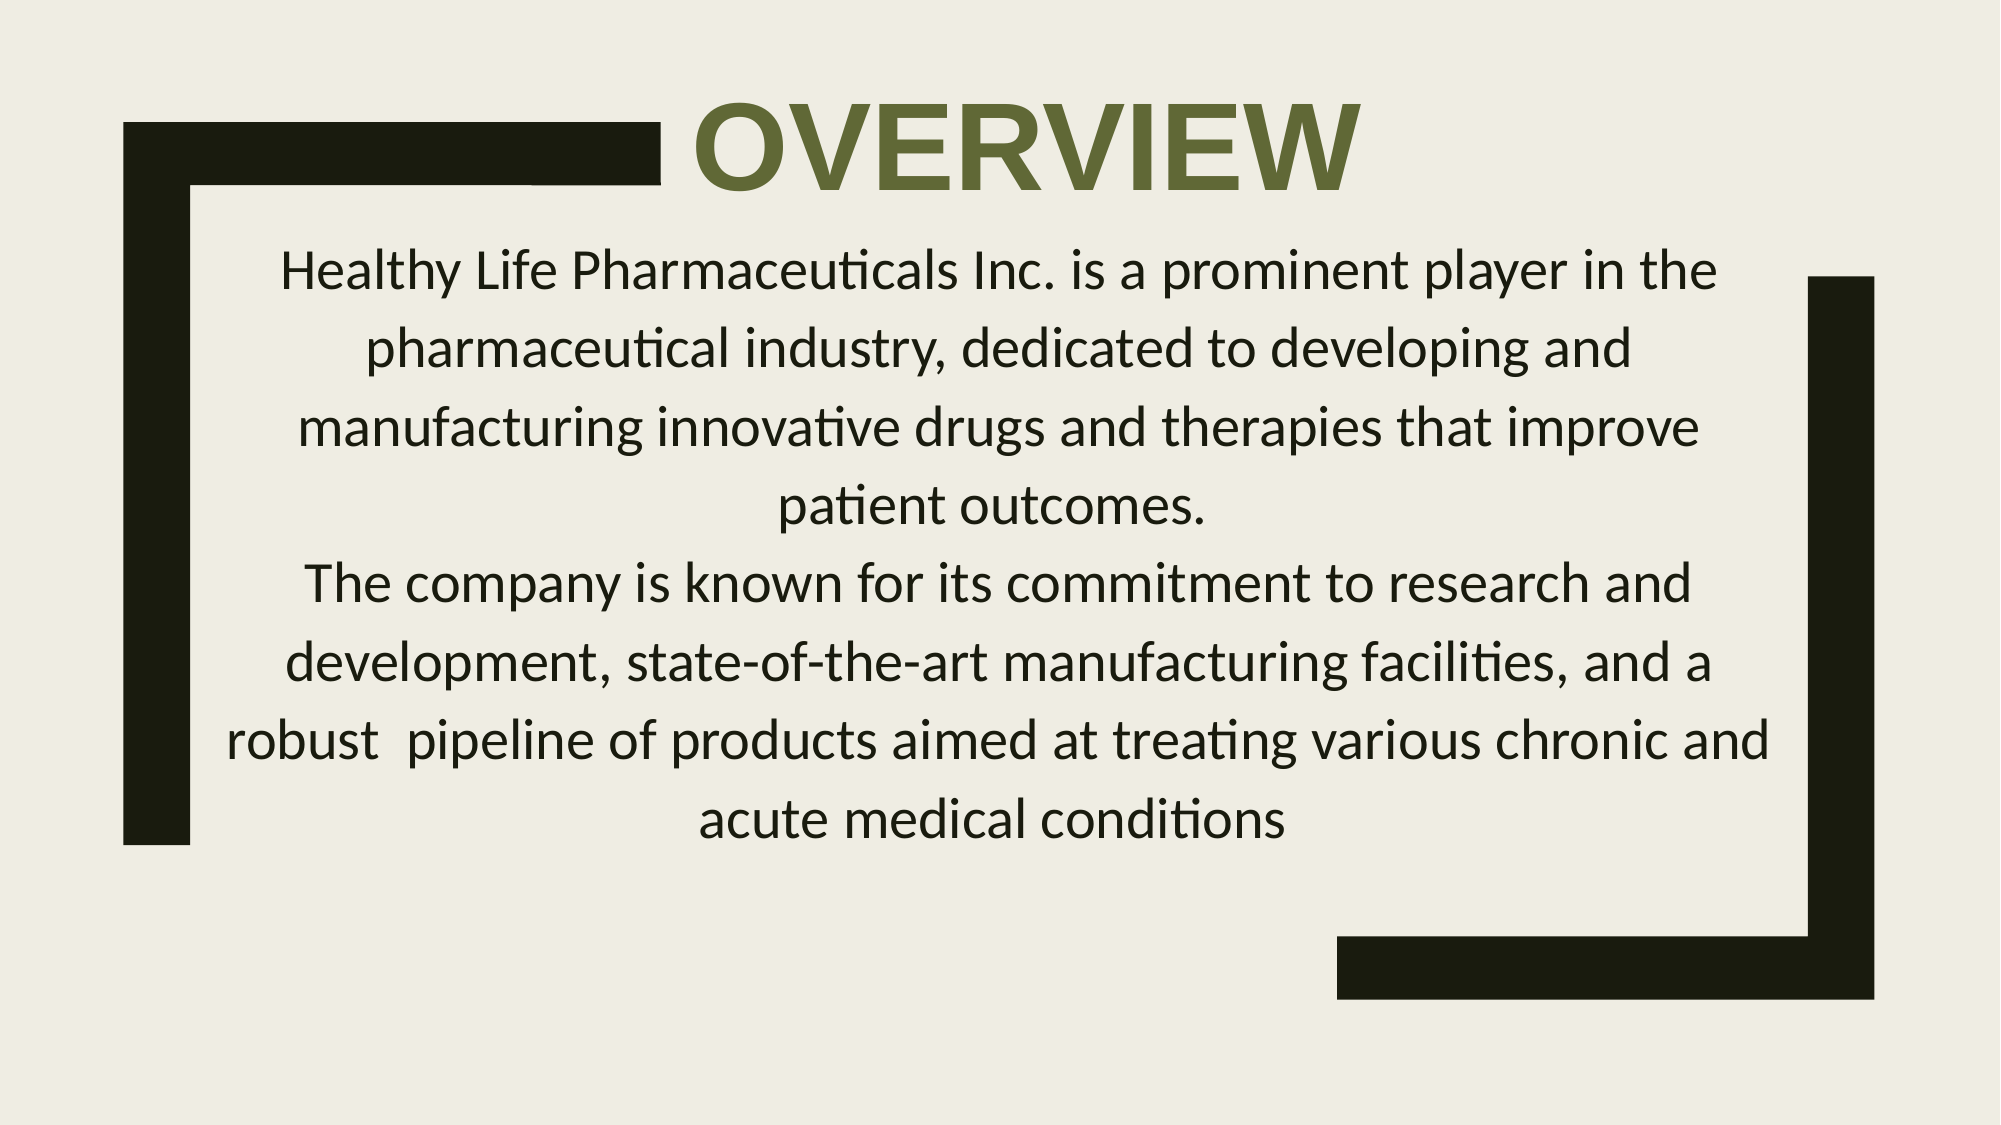

# Overview
Healthy Life Pharmaceuticals Inc. is a prominent player in the pharmaceutical industry, dedicated to developing and manufacturing innovative drugs and therapies that improve patient outcomes.
The company is known for its commitment to research and development, state-of-the-art manufacturing facilities, and a robust  pipeline of products aimed at treating various chronic and acute medical conditions

.